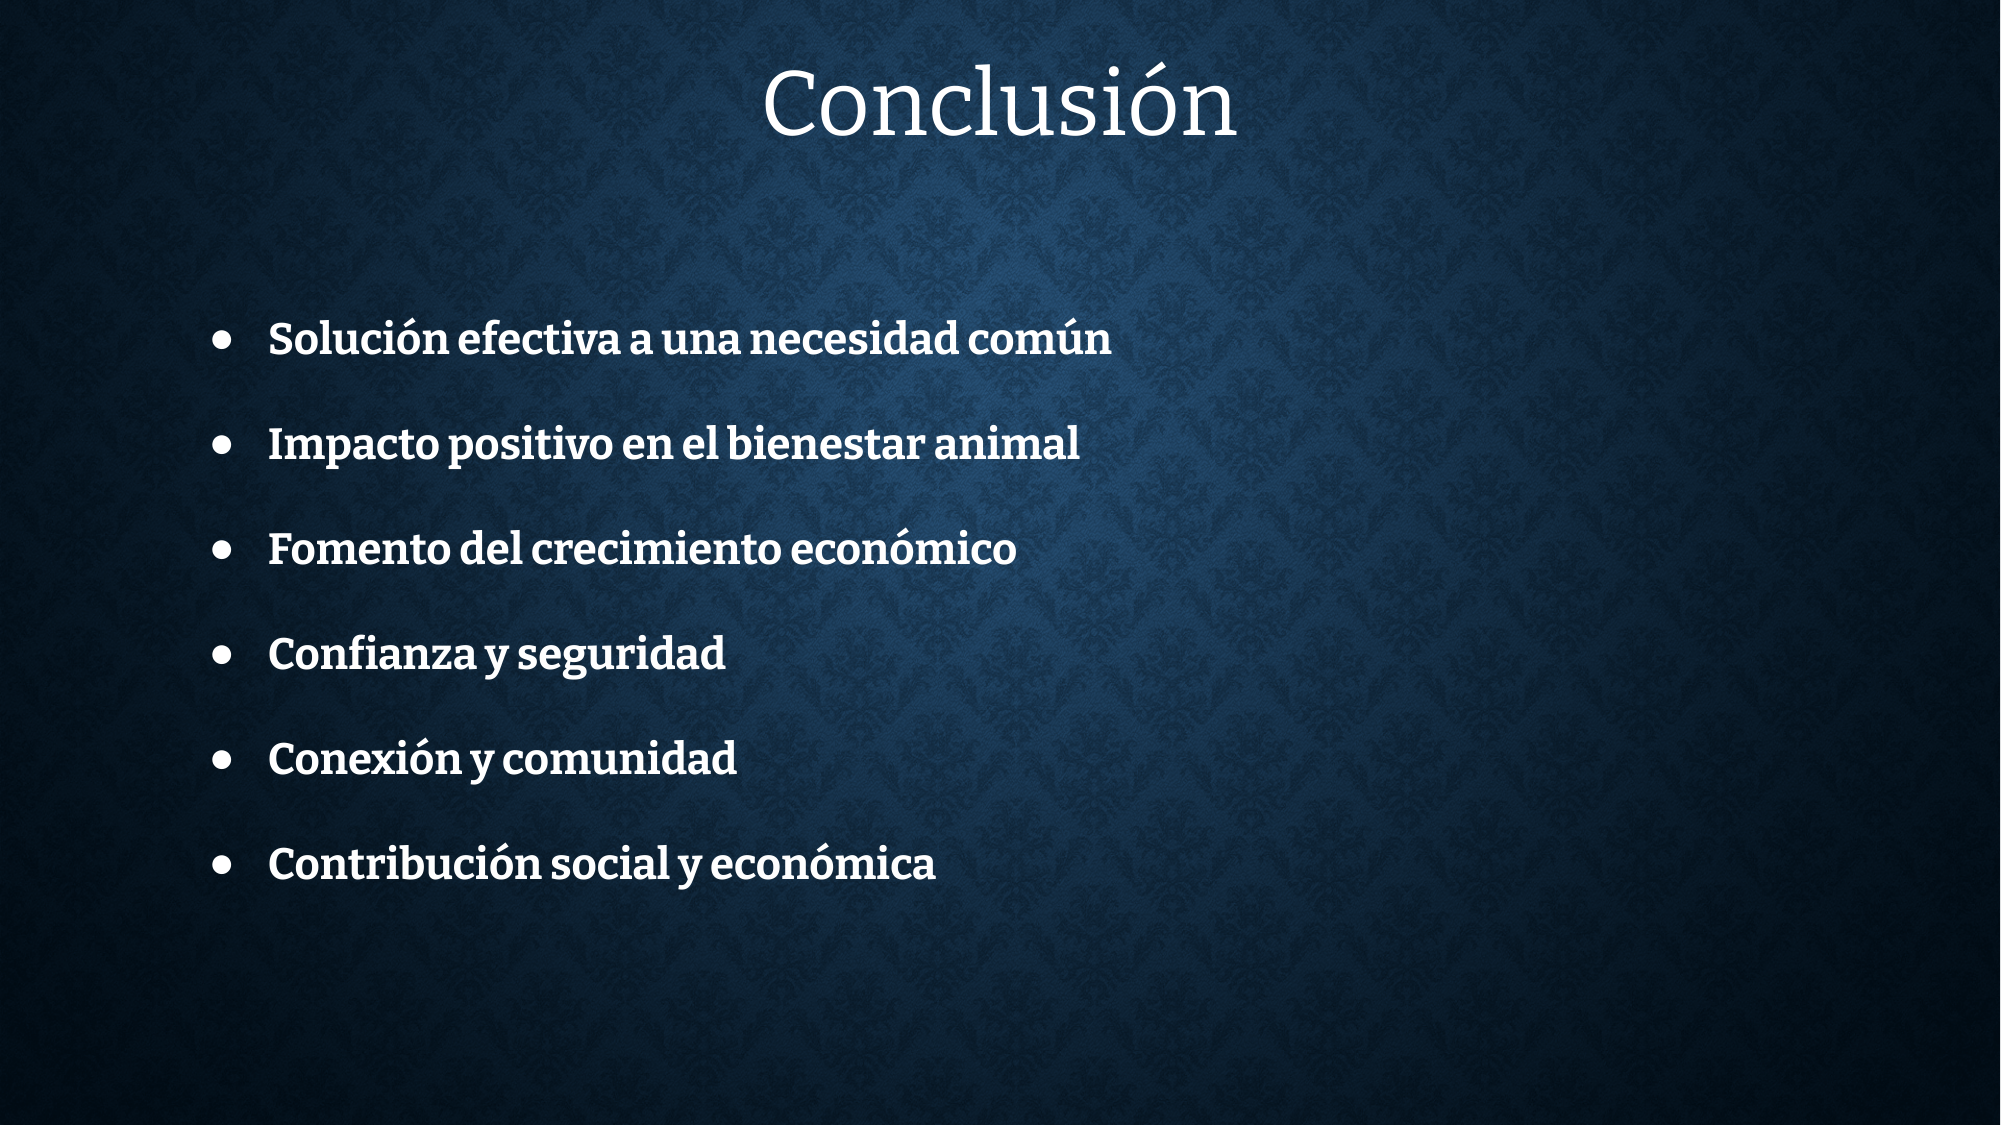

Conclusión
Solución efectiva a una necesidad común

Impacto positivo en el bienestar animal

Fomento del crecimiento económico

Confianza y seguridad

Conexión y comunidad

Contribución social y económica